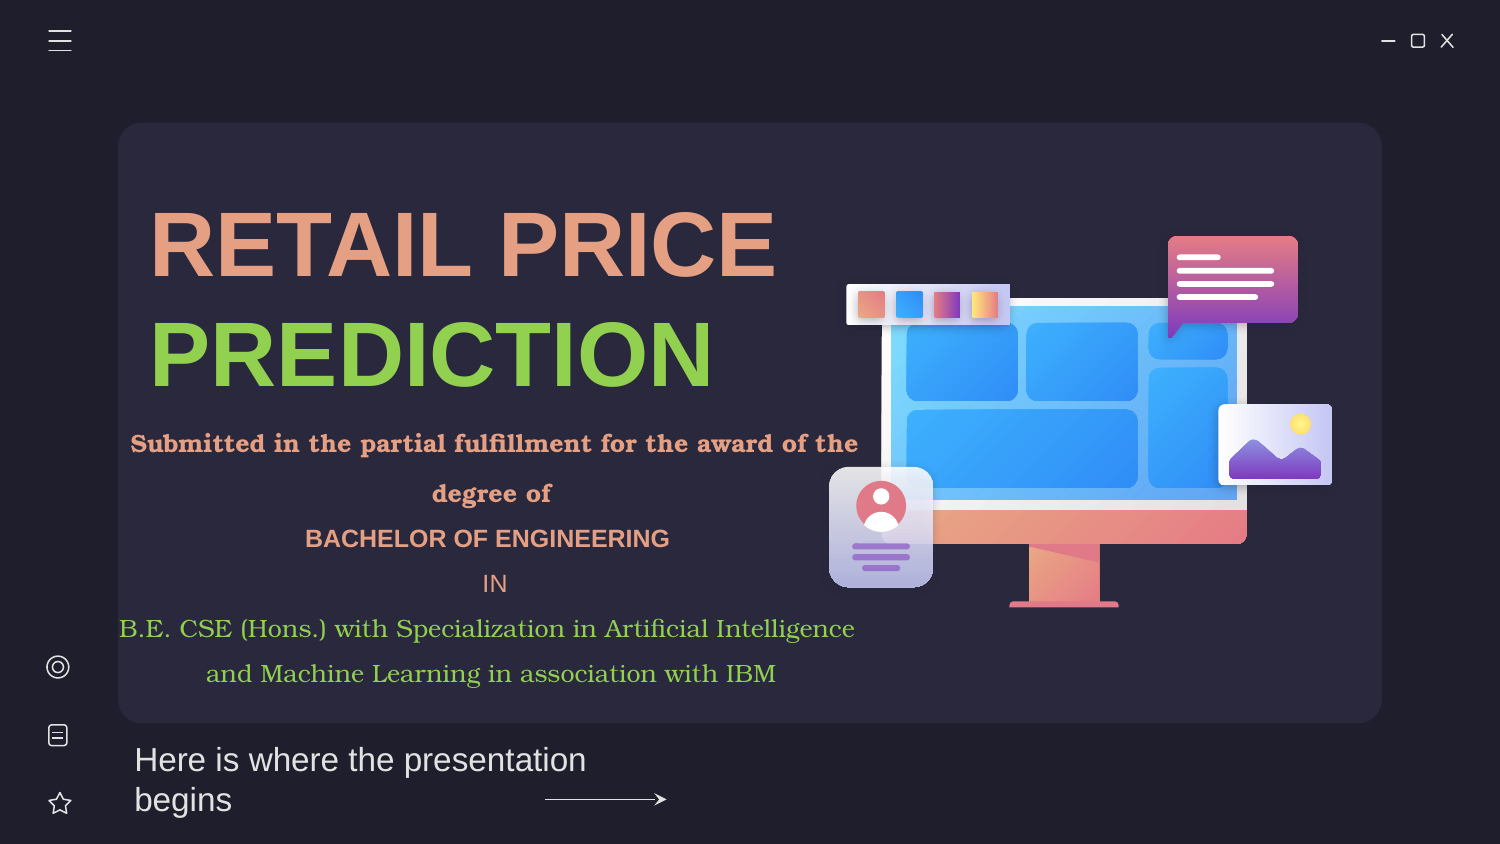

# RETAIL PRICE PREDICTION

 Submitted in the partial fulfillment for the award of the
degree of
BACHELOR OF ENGINEERING
 IN
B.E. CSE (Hons.) with Specialization in Artificial Intelligence
and Machine Learning in association with IBM

Here is where the presentation begins